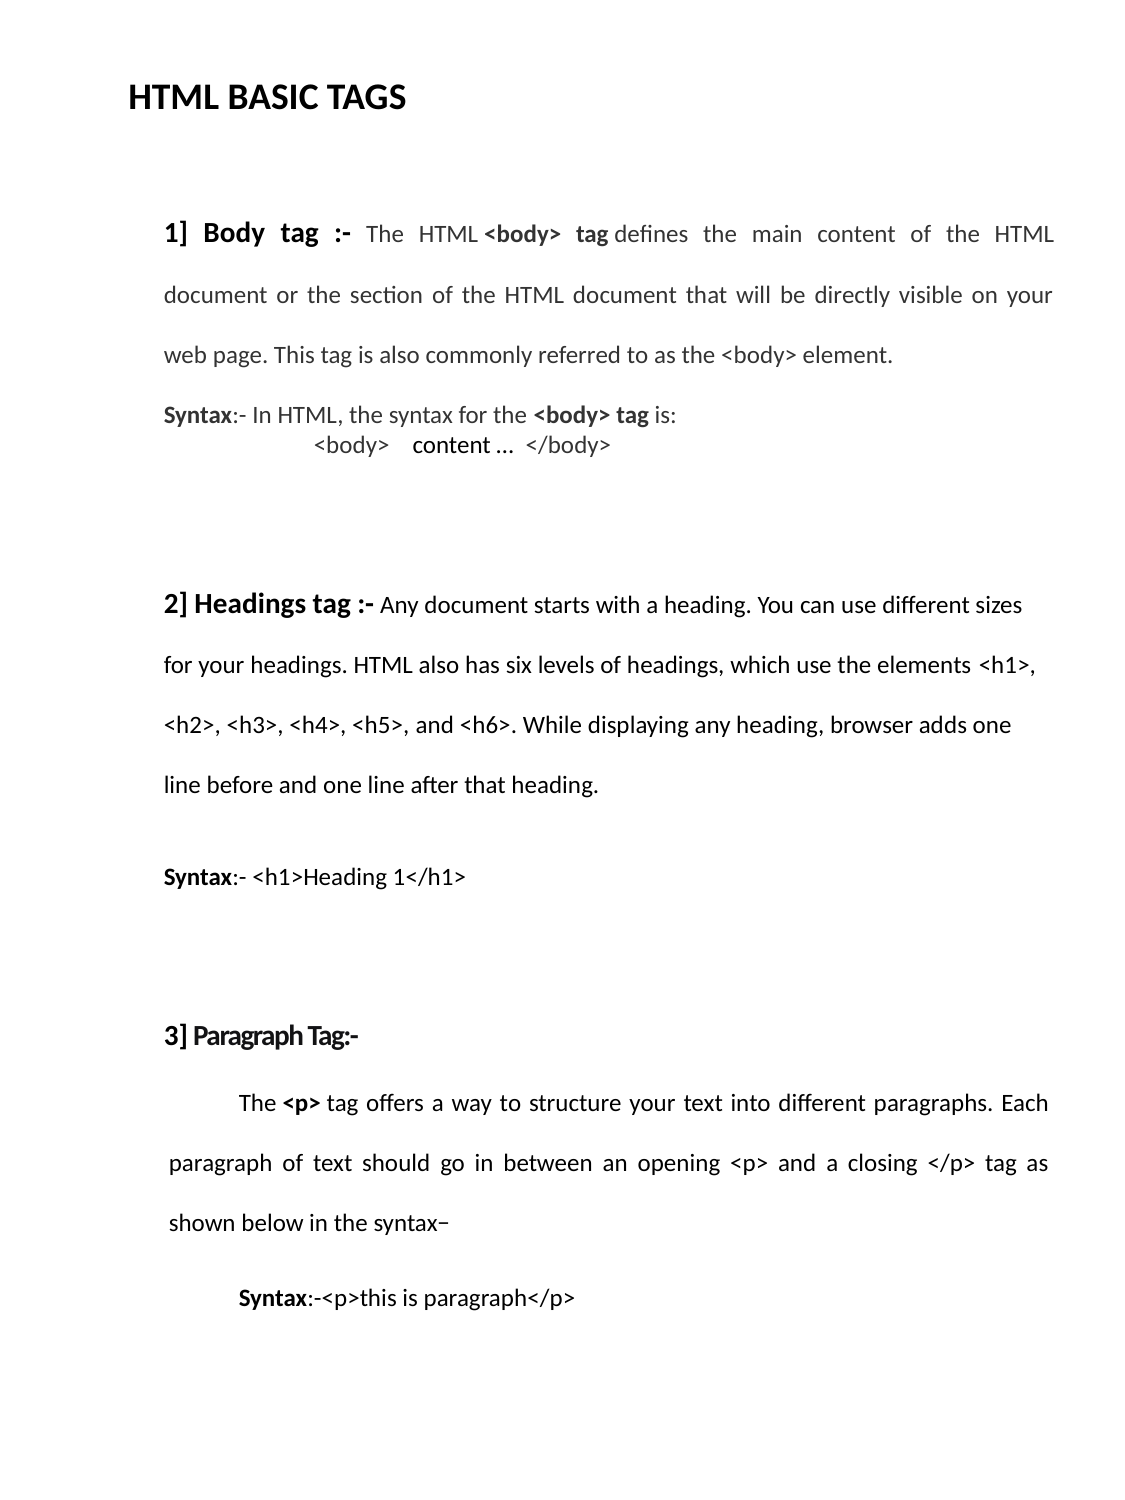

HTML BASIC TAGS
1] Body tag :- The HTML <body> tag defines the main content of the HTML document or the section of the HTML document that will be directly visible on your web page. This tag is also commonly referred to as the <body> element.
Syntax:- In HTML, the syntax for the <body> tag is:
  	<body>    content …  </body>
2] Headings tag :- Any document starts with a heading. You can use different sizes for your headings. HTML also has six levels of headings, which use the elements <h1>, <h2>, <h3>, <h4>, <h5>, and <h6>. While displaying any heading, browser adds one line before and one line after that heading.
Syntax:- <h1>Heading 1</h1>
3] Paragraph Tag:-
The <p> tag offers a way to structure your text into different paragraphs. Each paragraph of text should go in between an opening <p> and a closing </p> tag as shown below in the syntax−
Syntax:-<p>this is paragraph</p>